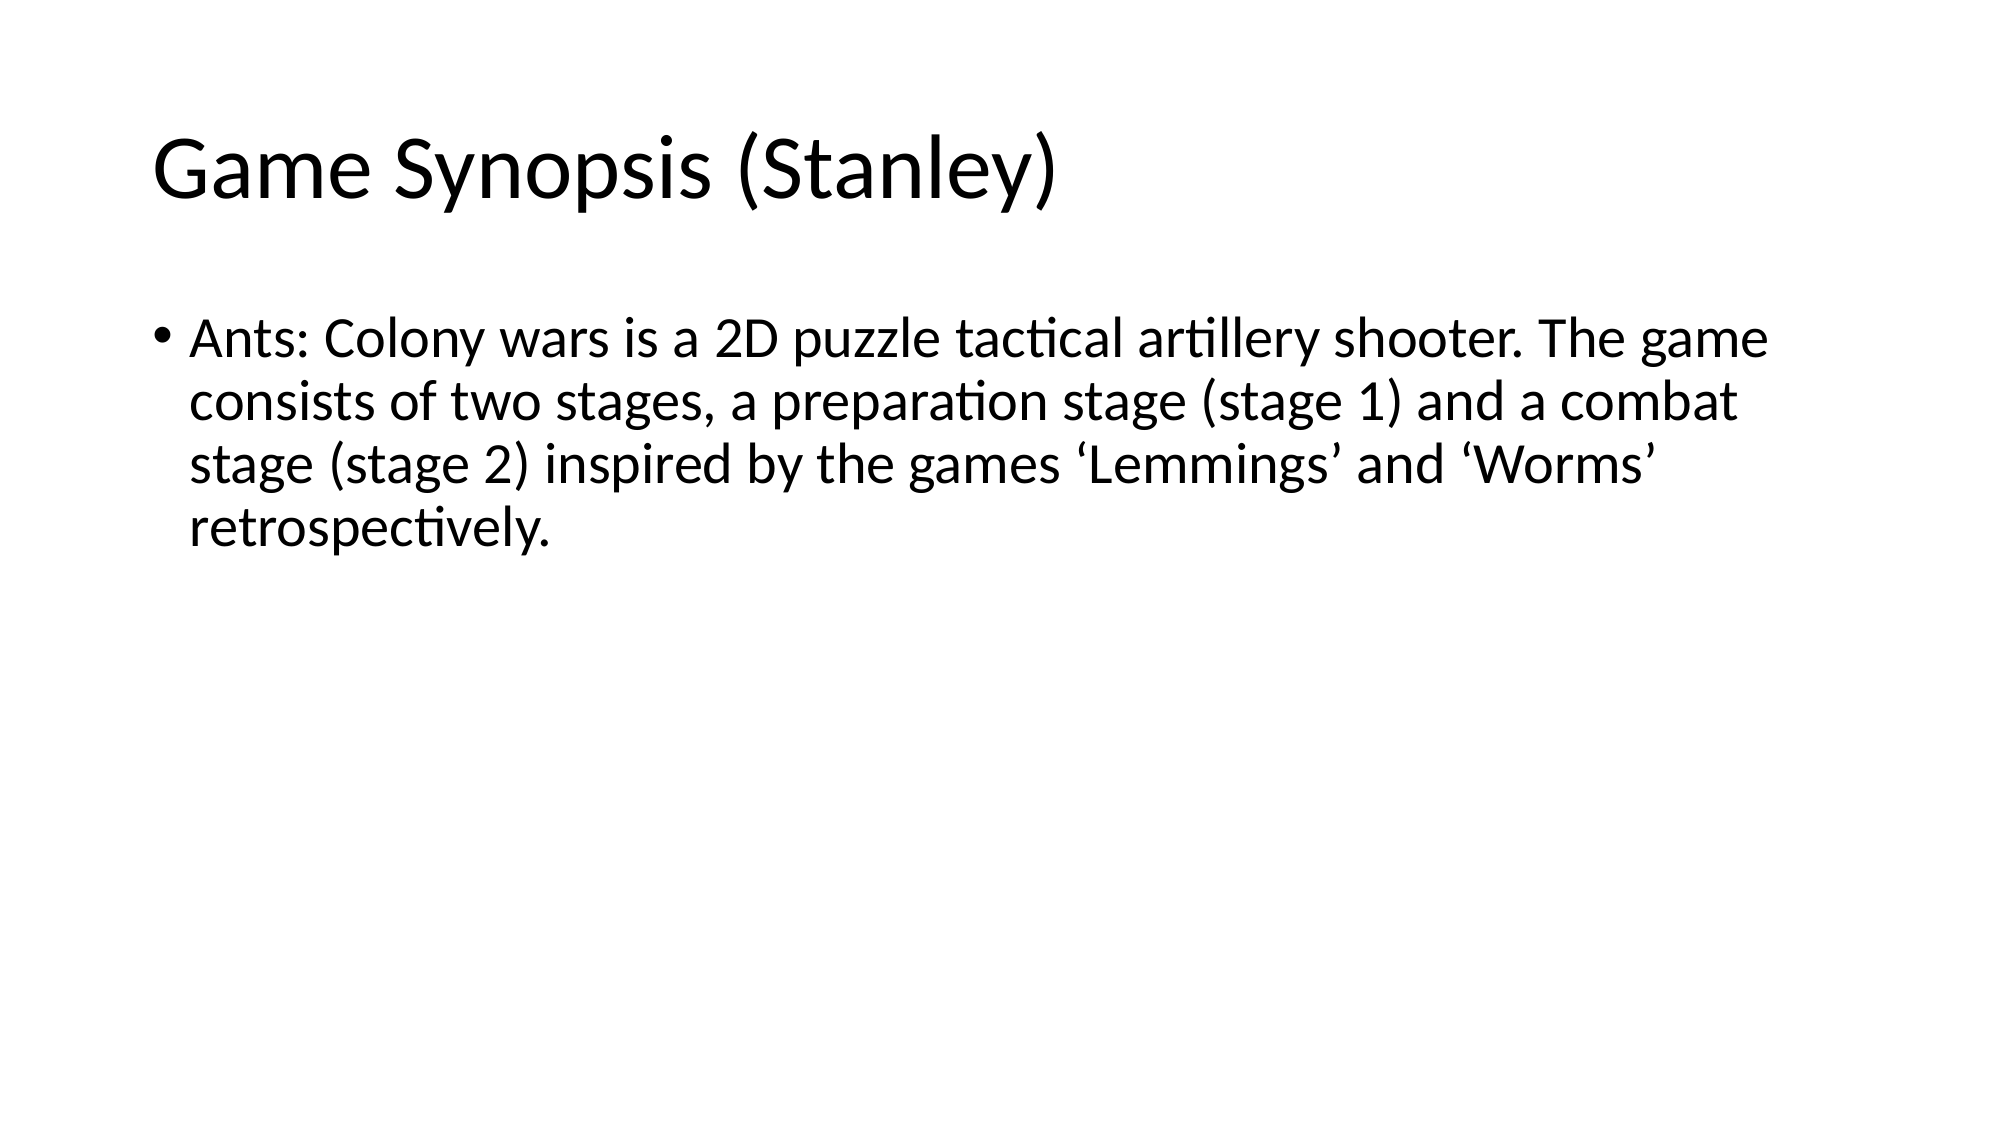

# Game Synopsis (Stanley)
Ants: Colony wars is a 2D puzzle tactical artillery shooter. The game consists of two stages, a preparation stage (stage 1) and a combat stage (stage 2) inspired by the games ‘Lemmings’ and ‘Worms’ retrospectively.